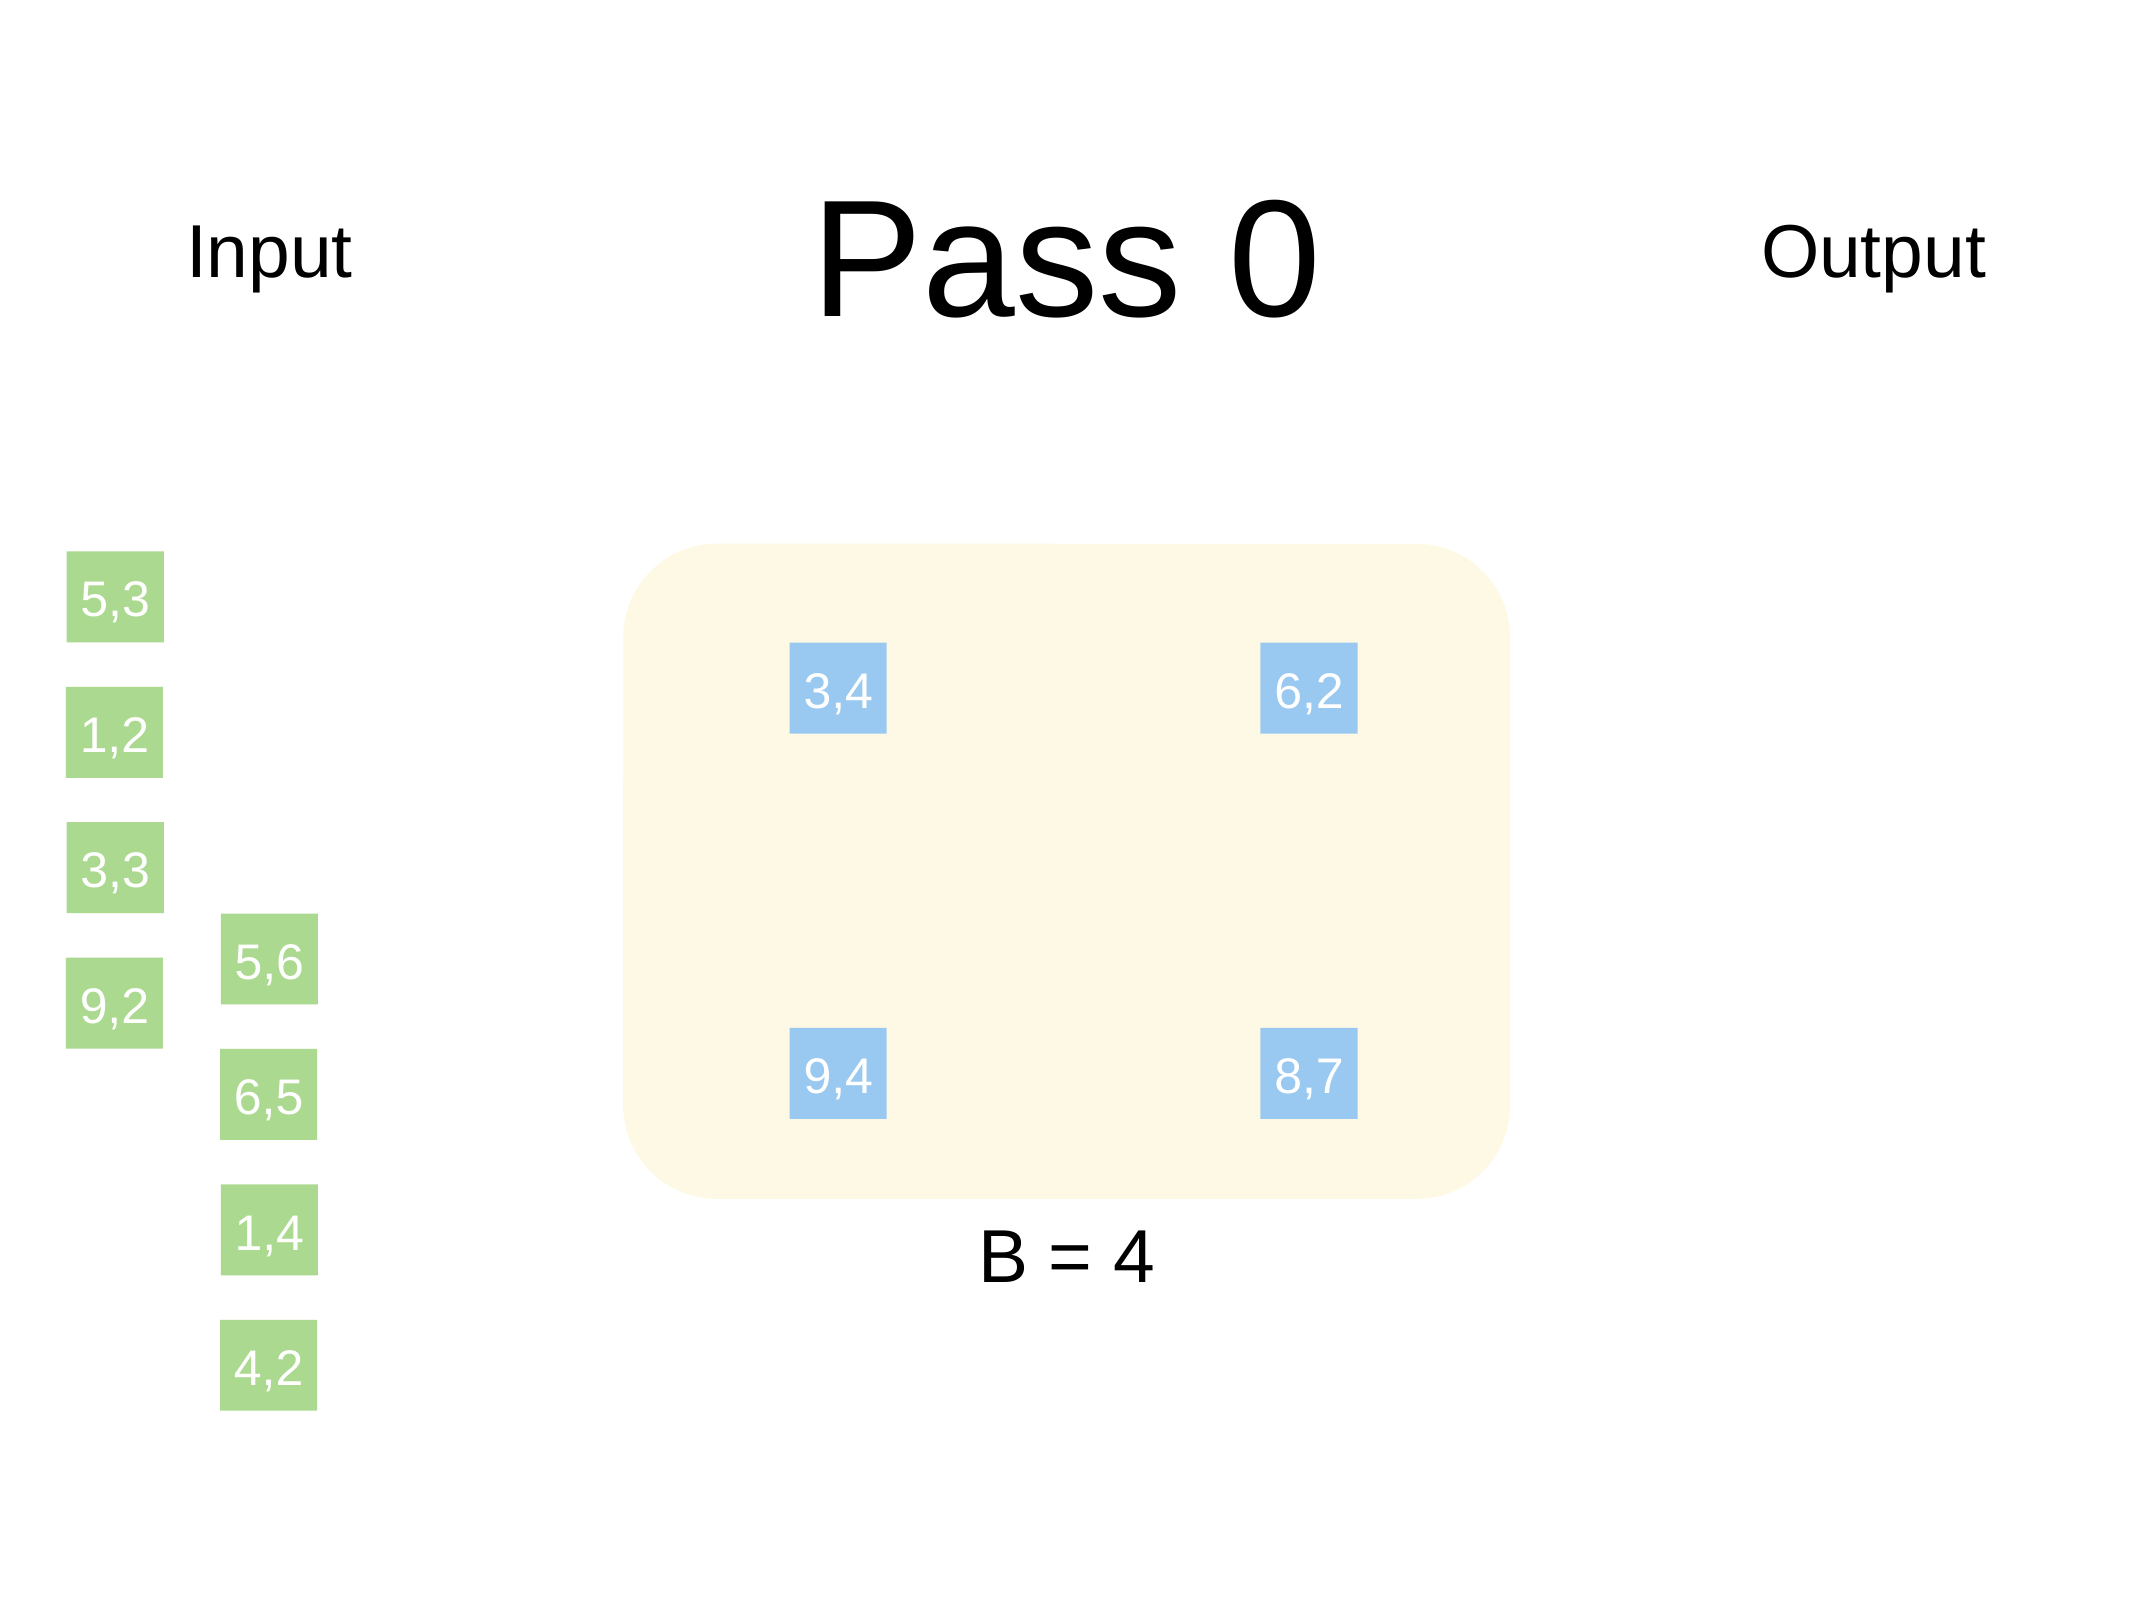

Pass 0
Input
Output

5,3
3,4
6,2
1,2
3,3
5,6
9,2
9,4
8,7
6,5
1,4
B = 4
4,2